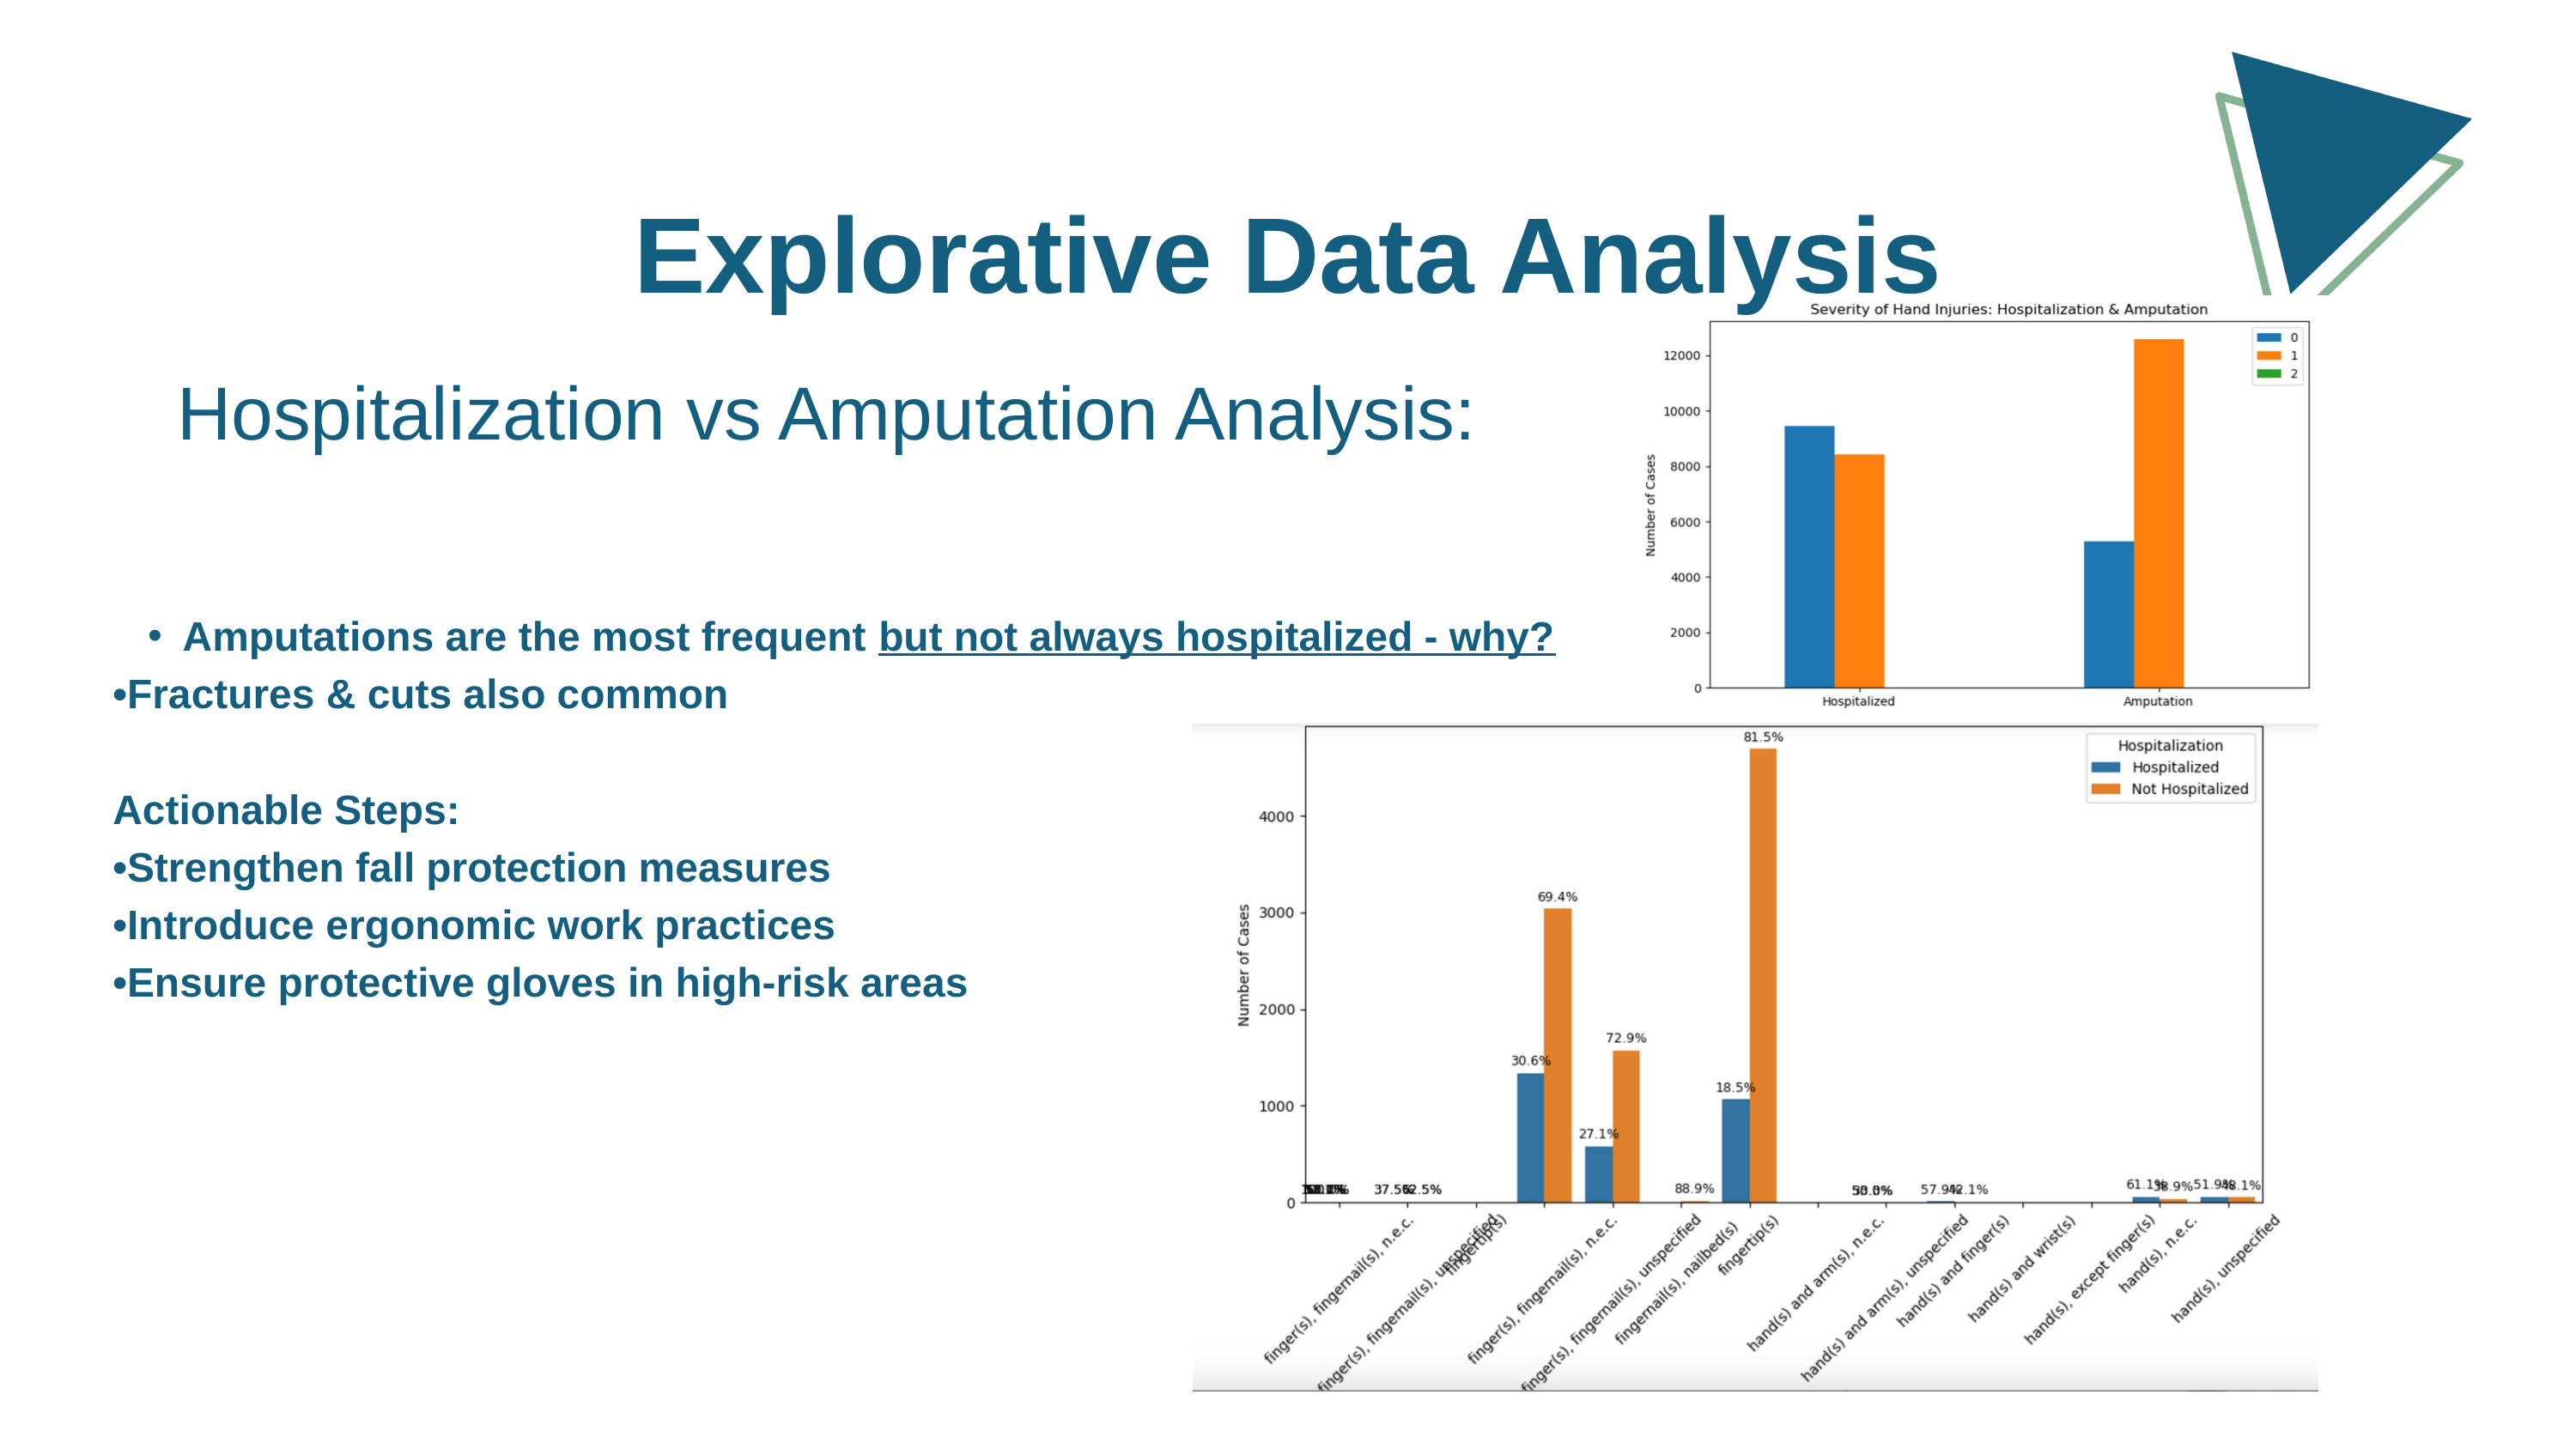

Explorative Data Analysis

Hospitalization vs Amputation Analysis:

Amputations are the most frequent but not always hospitalized - why?
•Fractures & cuts also common

Actionable Steps:
•Strengthen fall protection measures
•Introduce ergonomic work practices
•Ensure protective gloves in high-risk areas